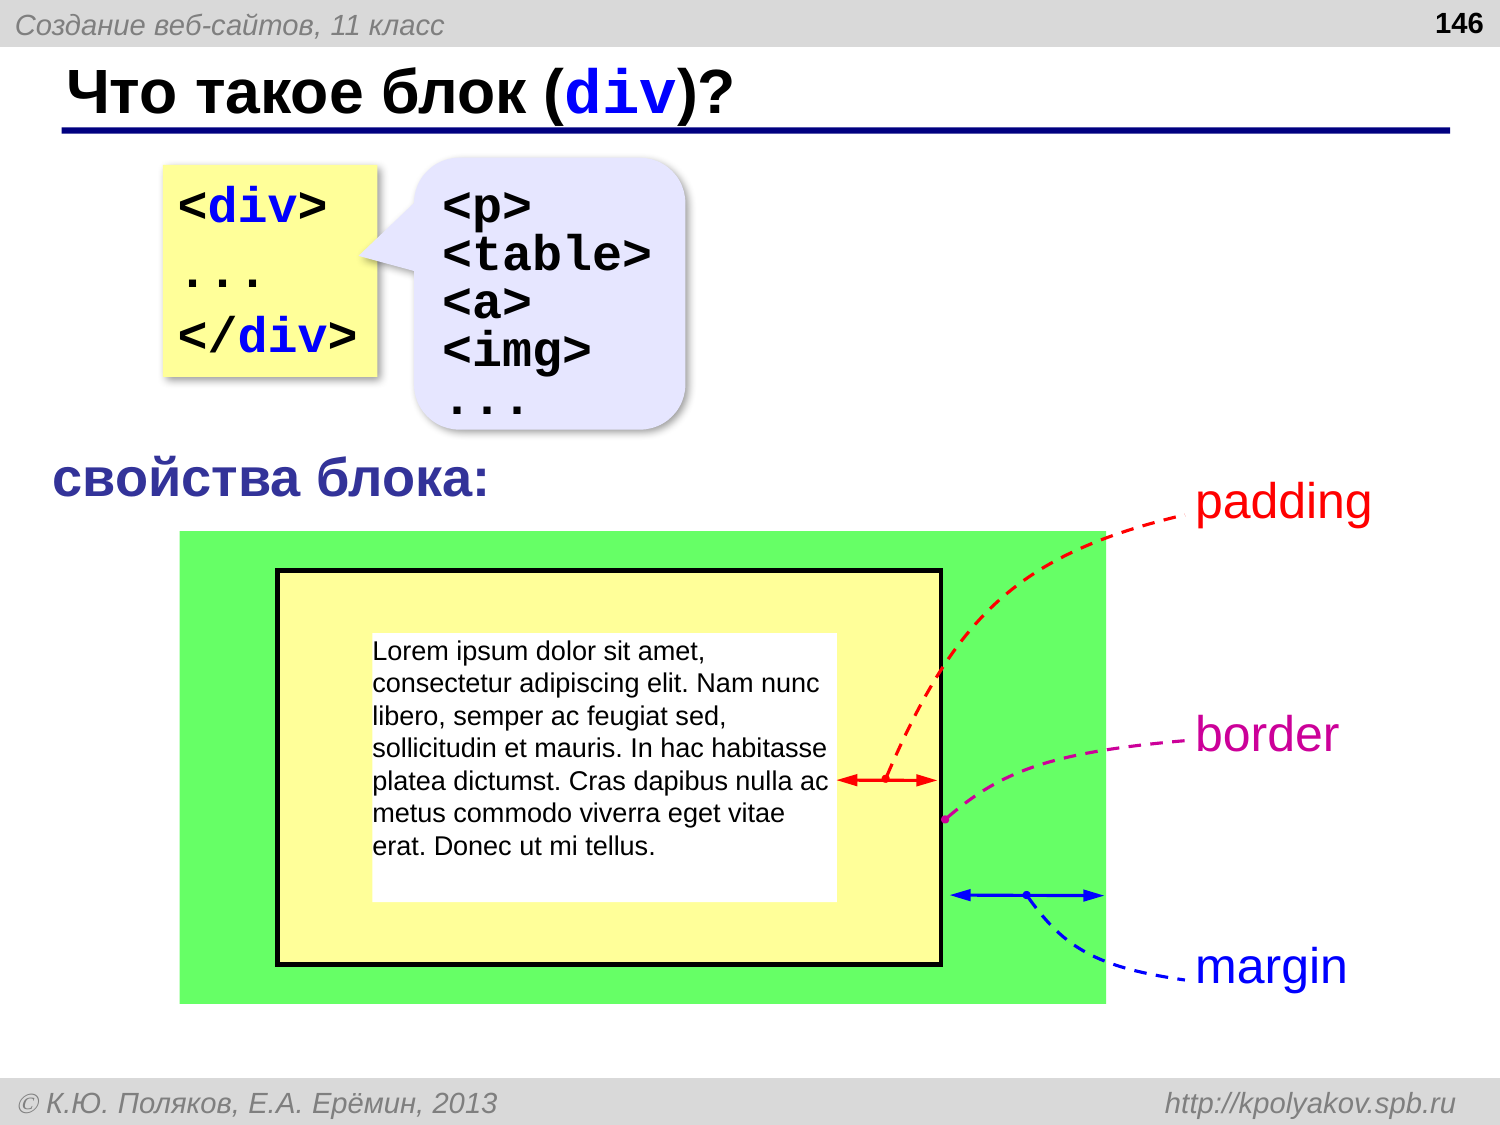

146
# Что такое блок (div)?
<p>
<table>
<a>
<img>
...
<div>
...
</div>
свойства блока:
padding

Lorem ipsum dolor sit amet, consectetur adipiscing elit. Nam nunc libero, semper ac feugiat sed, sollicitudin et mauris. In hac habitasse platea dictumst. Cras dapibus nulla ac metus commodo viverra eget vitae erat. Donec ut mi tellus.
border

margin